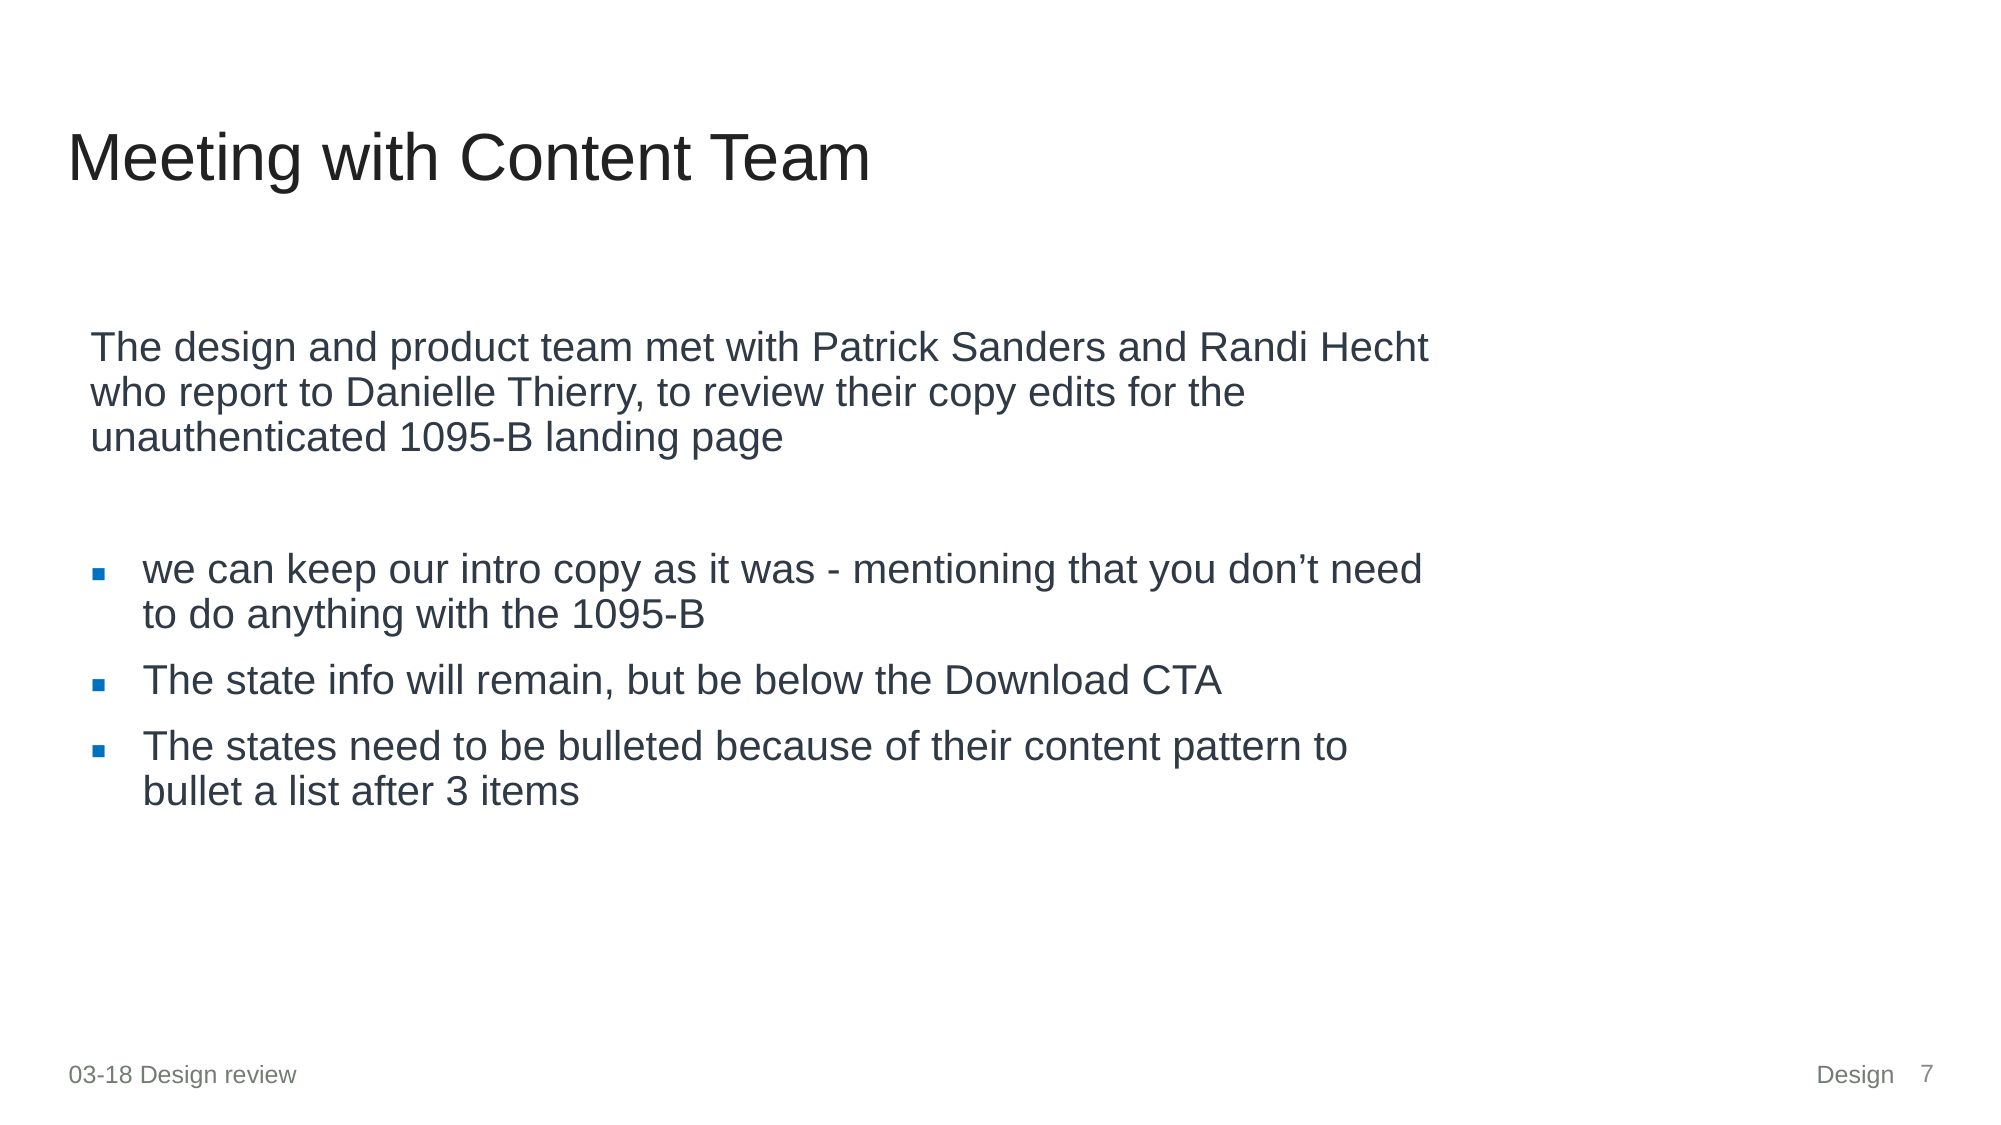

Meeting with Content Team
The design and product team met with Patrick Sanders and Randi Hecht who report to Danielle Thierry, to review their copy edits for the unauthenticated 1095-B landing page

we can keep our intro copy as it was - mentioning that you don’t need to do anything with the 1095-B
The state info will remain, but be below the Download CTA
The states need to be bulleted because of their content pattern to bullet a list after 3 items
7
03-18 Design review
Design